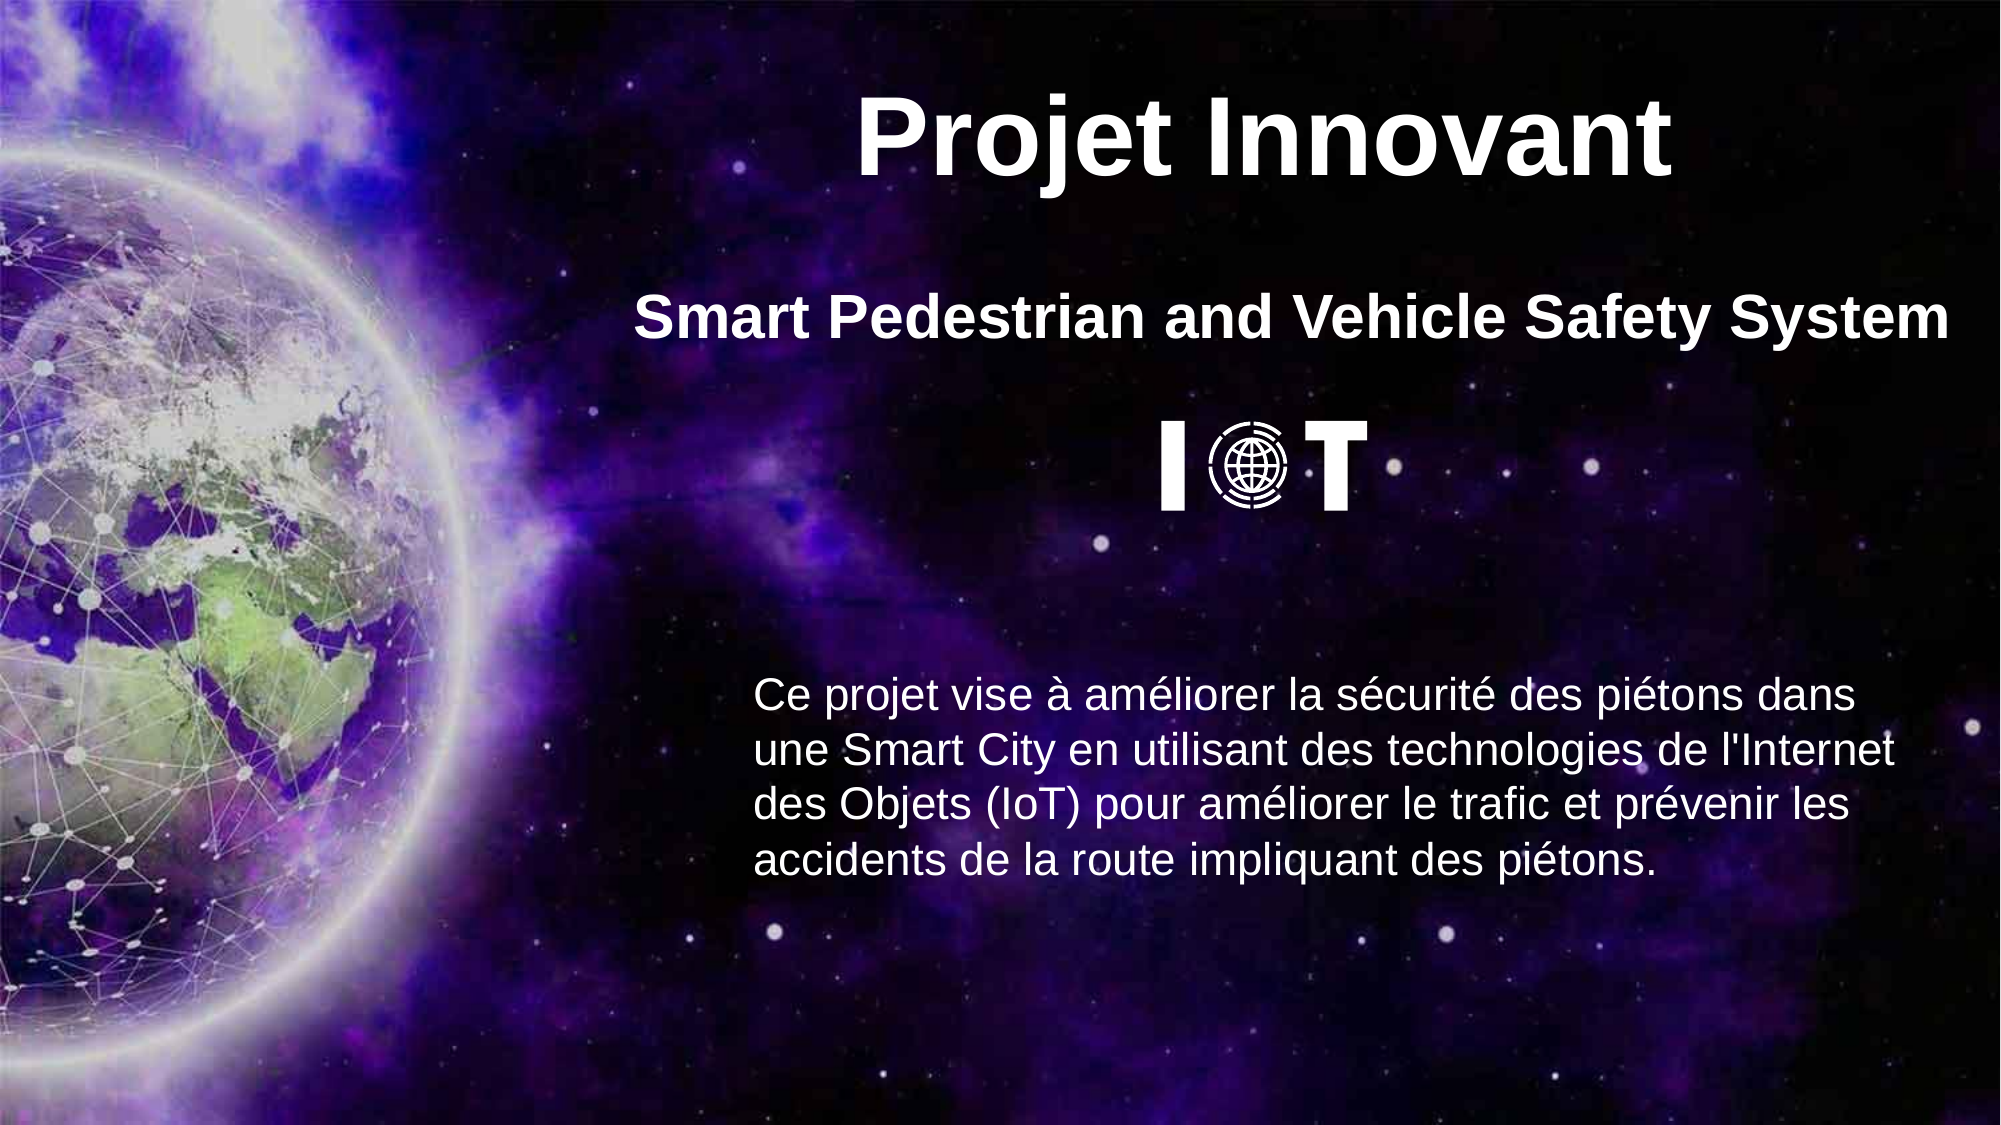

Projet Innovant
Smart Pedestrian and Vehicle Safety System

Ce projet vise à améliorer la sécurité des piétons dans une Smart City en utilisant des technologies de l'Internet des Objets (IoT) pour améliorer le trafic et prévenir les accidents de la route impliquant des piétons.